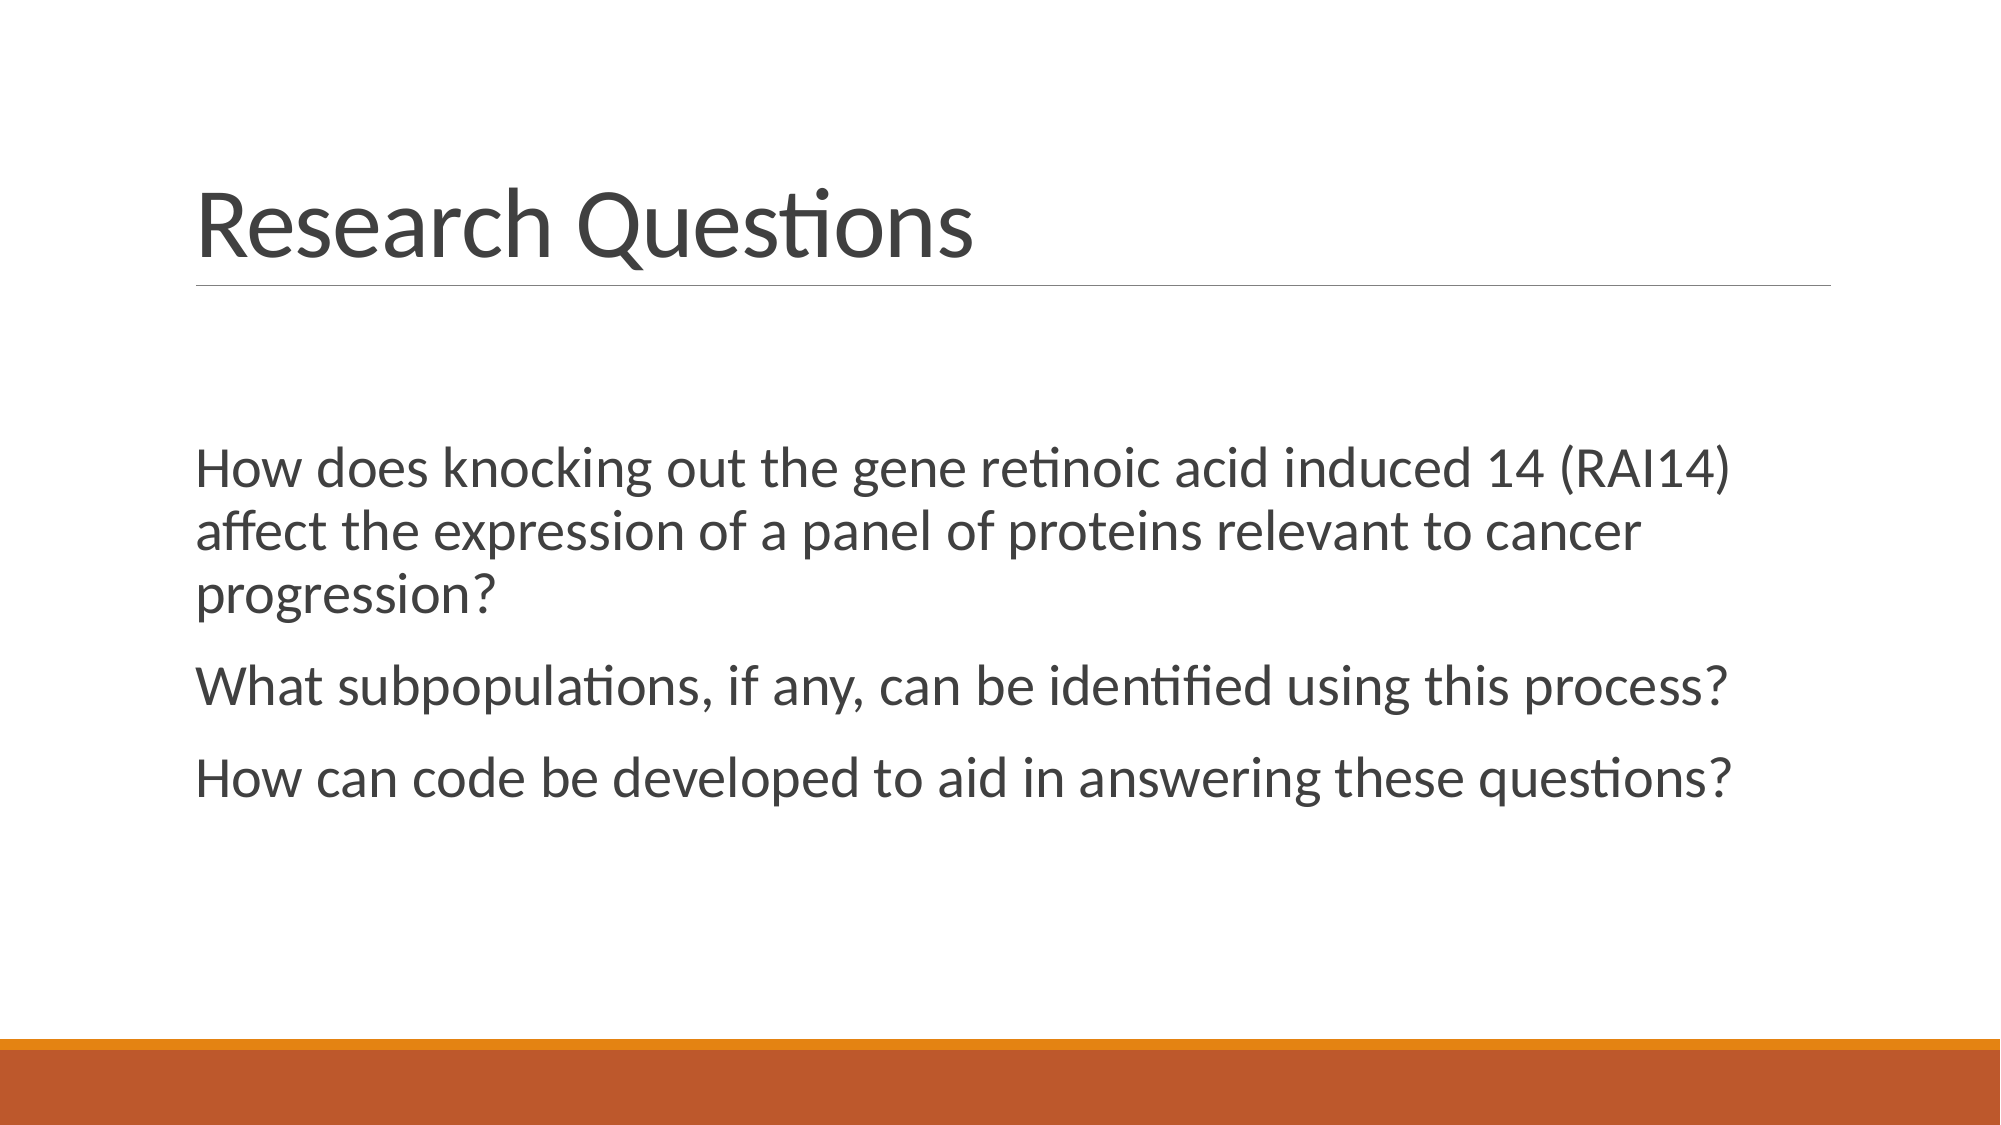

# Research Questions
How does knocking out the gene retinoic acid induced 14 (RAI14) affect the expression of a panel of proteins relevant to cancer progression?
What subpopulations, if any, can be identified using this process?
How can code be developed to aid in answering these questions?